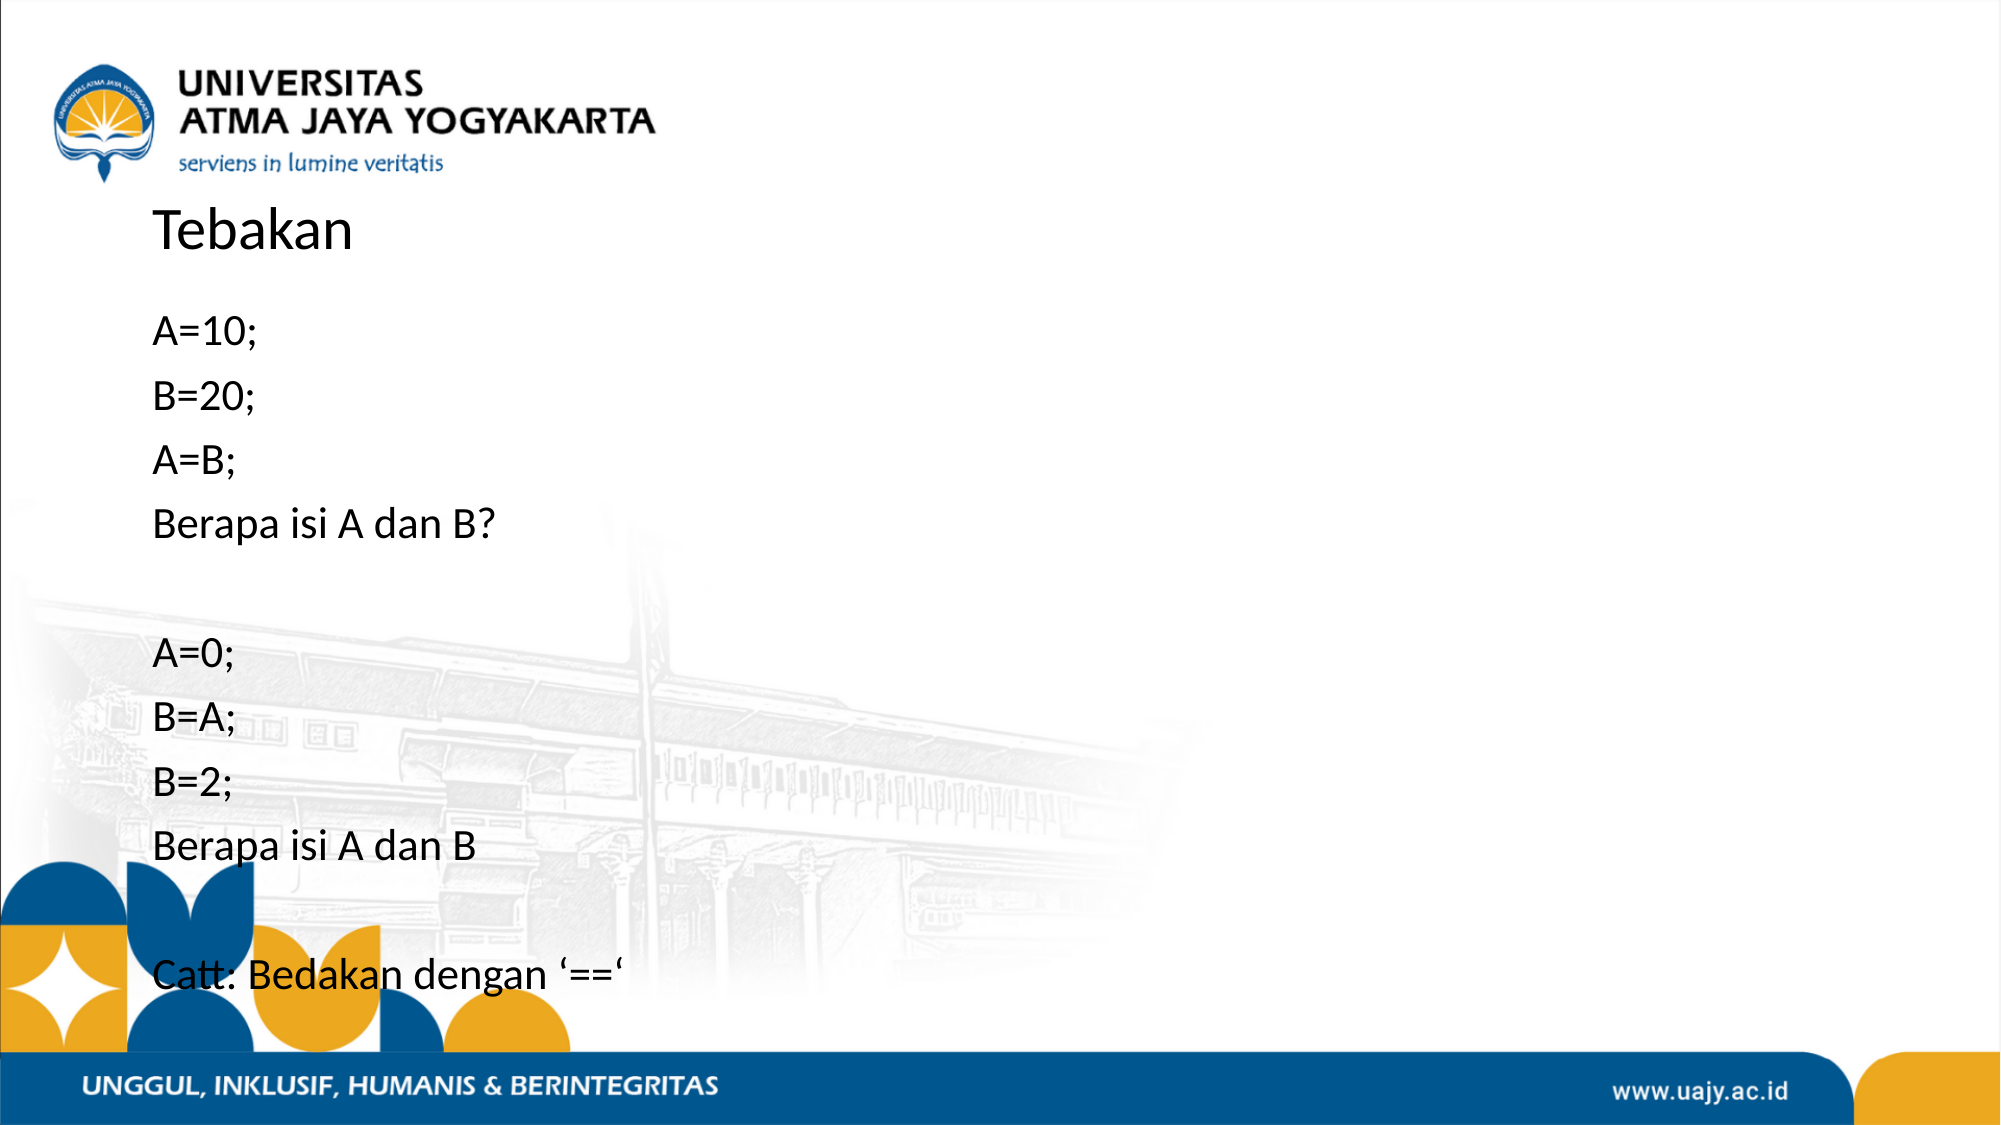

# Tebakan
A=10;
B=20;
A=B;
Berapa isi A dan B?

A=0;
B=A;
B=2;
Berapa isi A dan B

Catt: Bedakan dengan ‘==‘